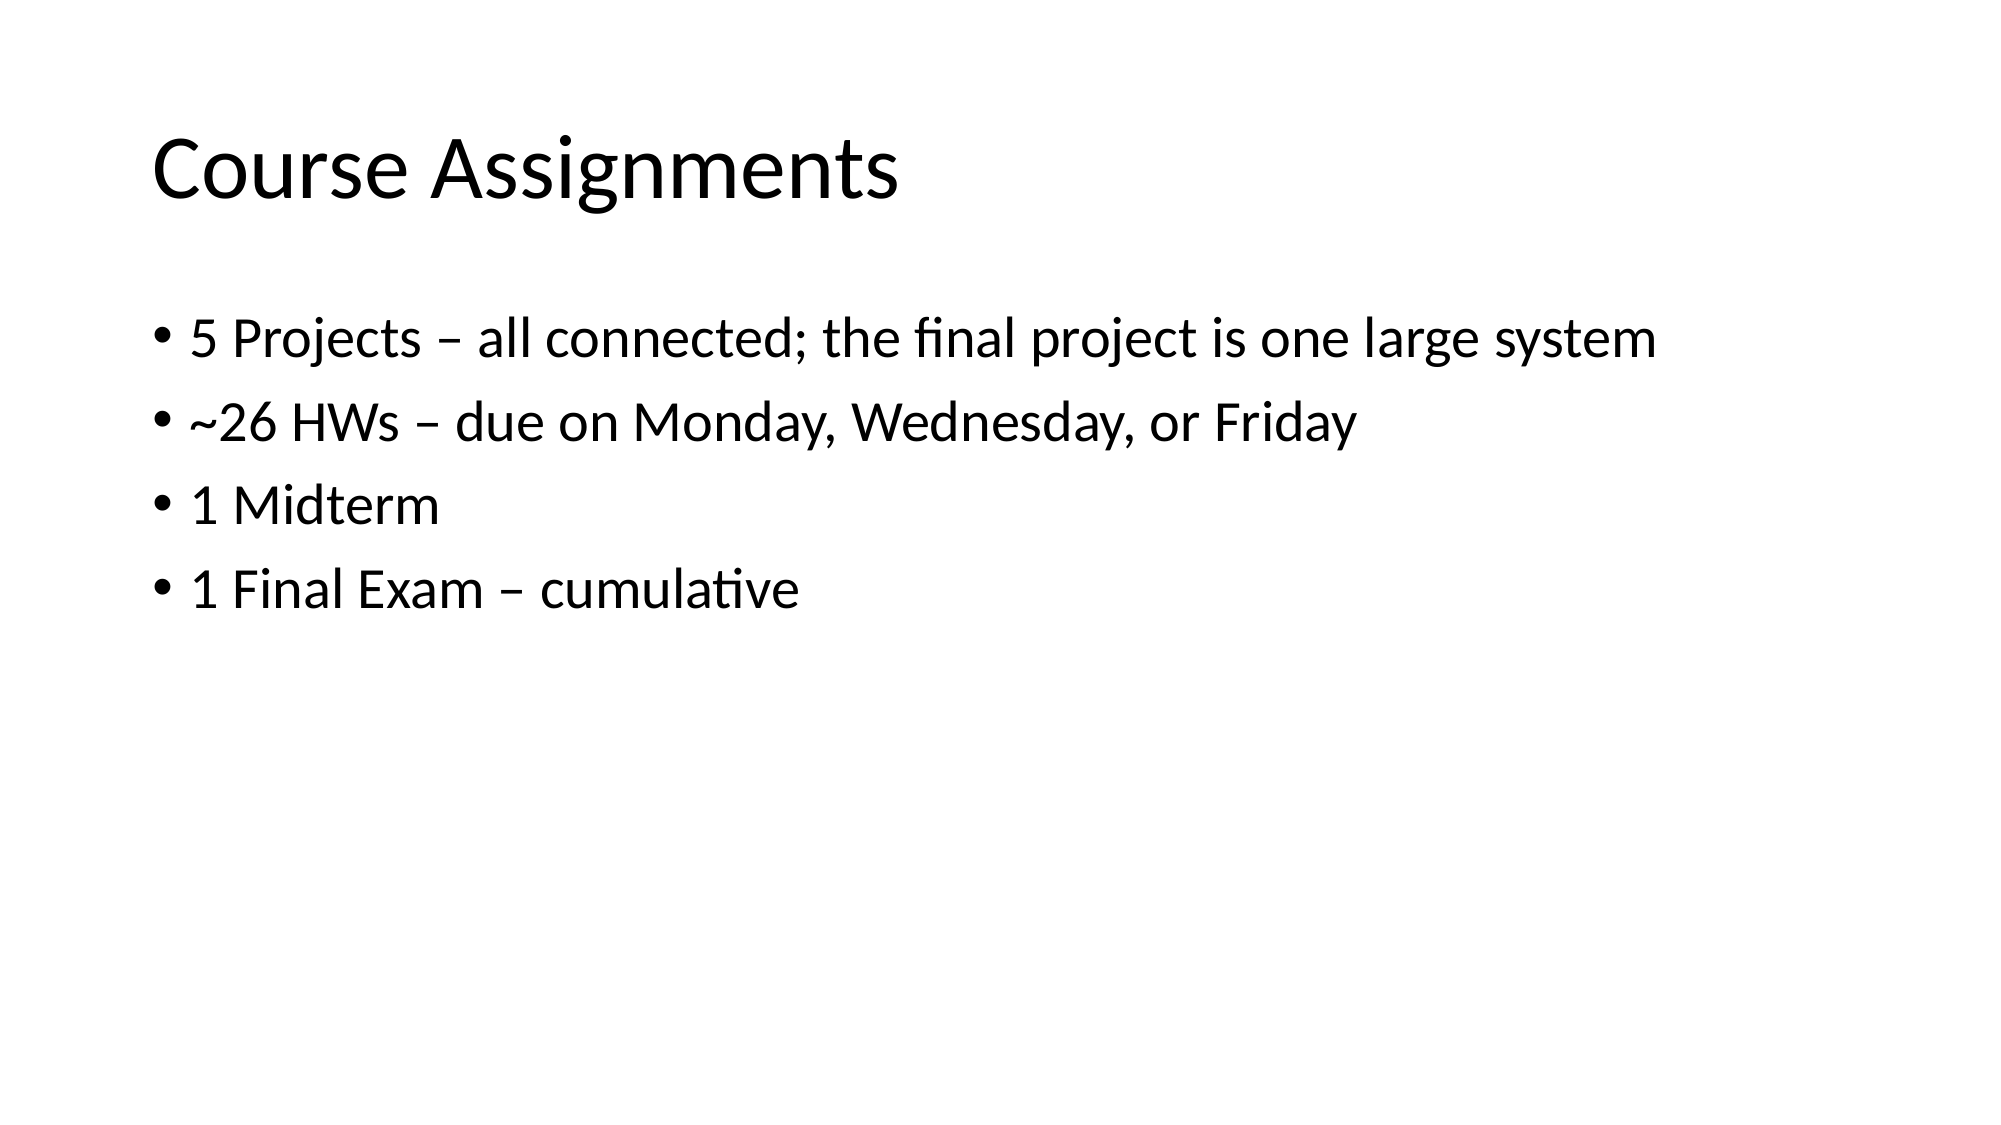

# Course Assignments
5 Projects – all connected; the final project is one large system
~26 HWs – due on Monday, Wednesday, or Friday
1 Midterm
1 Final Exam – cumulative